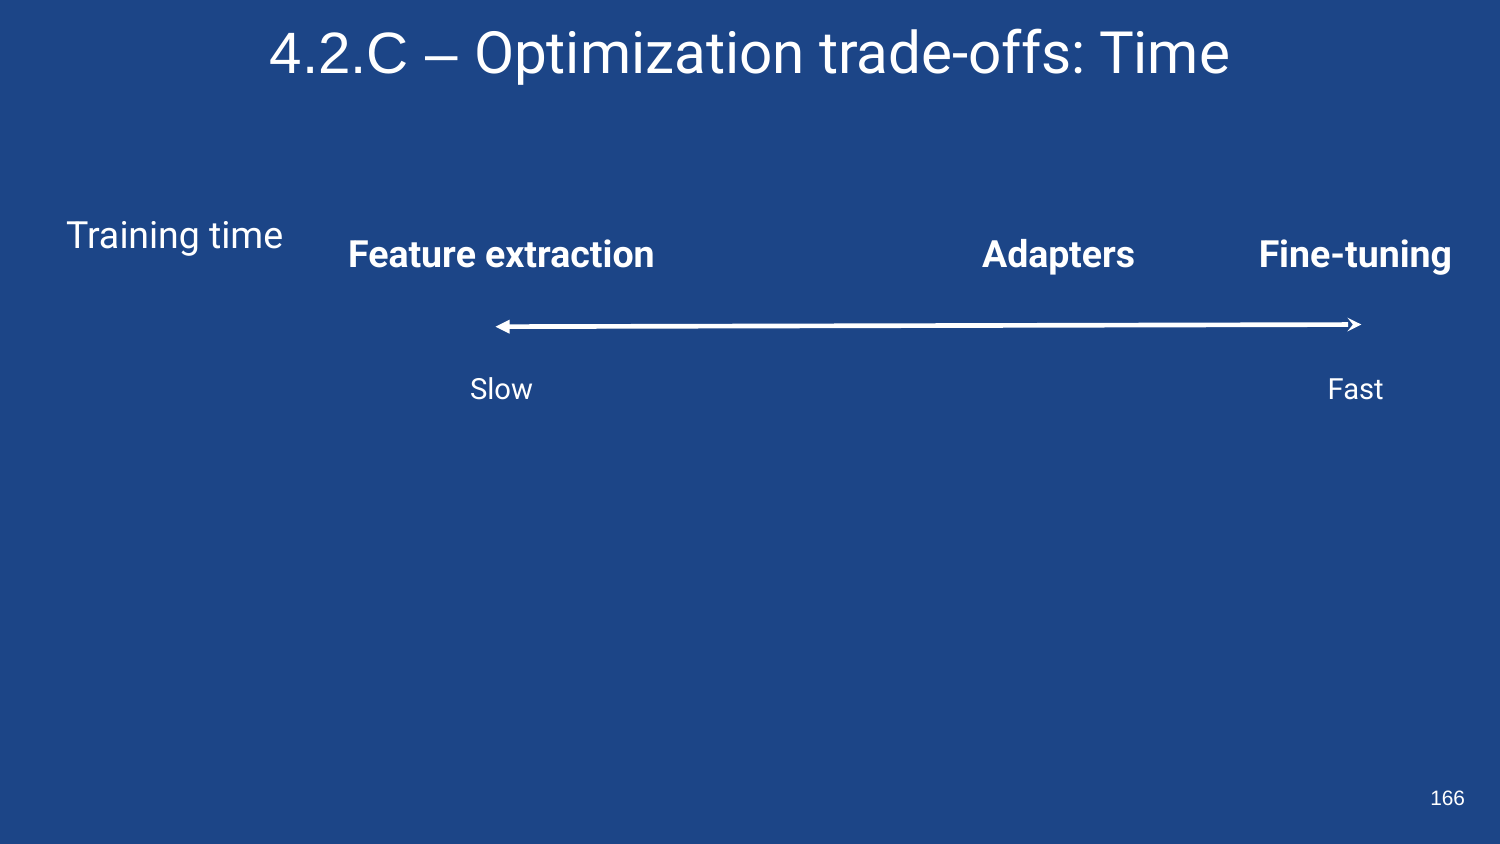

# 4.2.C – Optimization trade-offs: Time

Training time
Feature extraction
Adapters
Fine-tuning
Slow
Fast
166